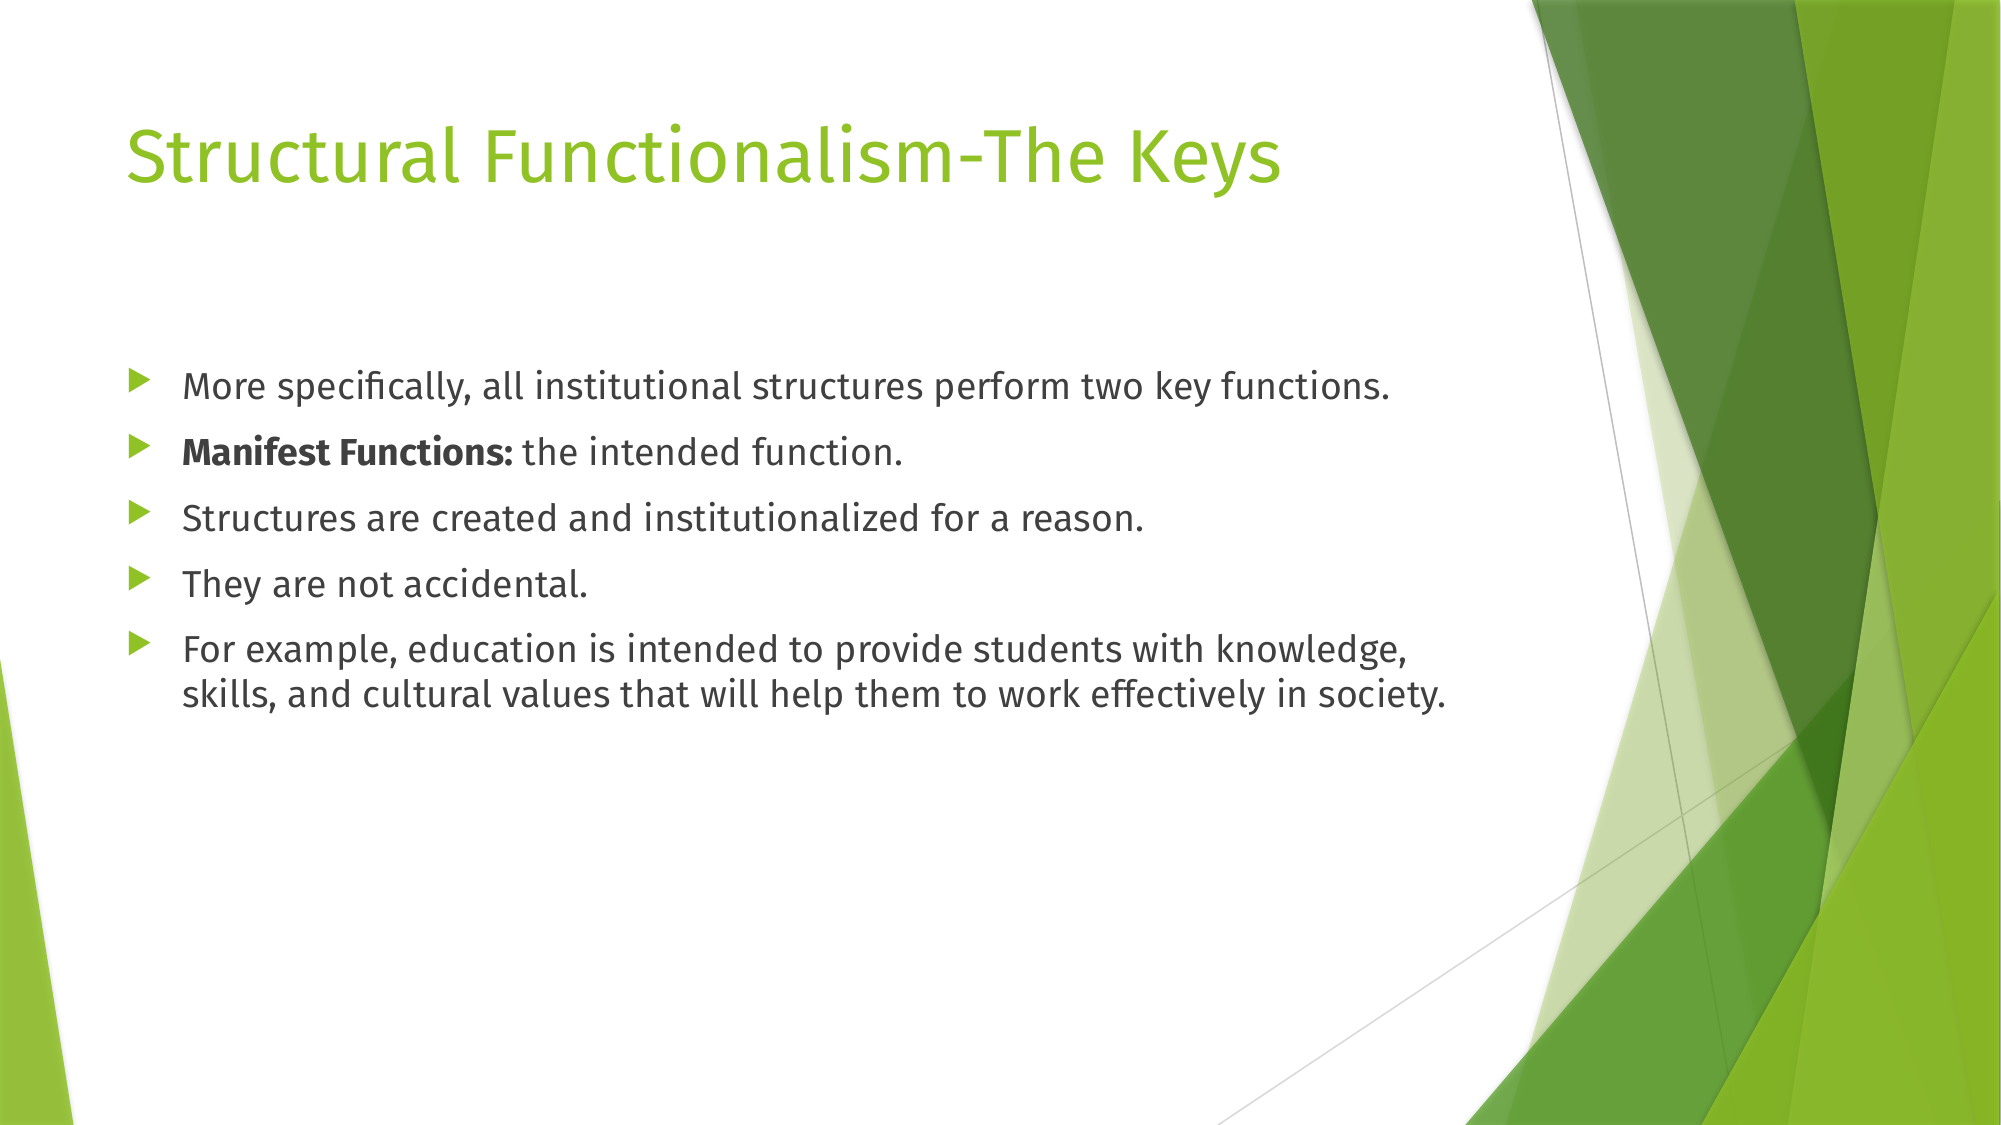

# Structural Functionalism-The Keys
More specifically, all institutional structures perform two key functions.
Manifest Functions: the intended function.
Structures are created and institutionalized for a reason.
They are not accidental.
For example, education is intended to provide students with knowledge, skills, and cultural values that will help them to work effectively in society.